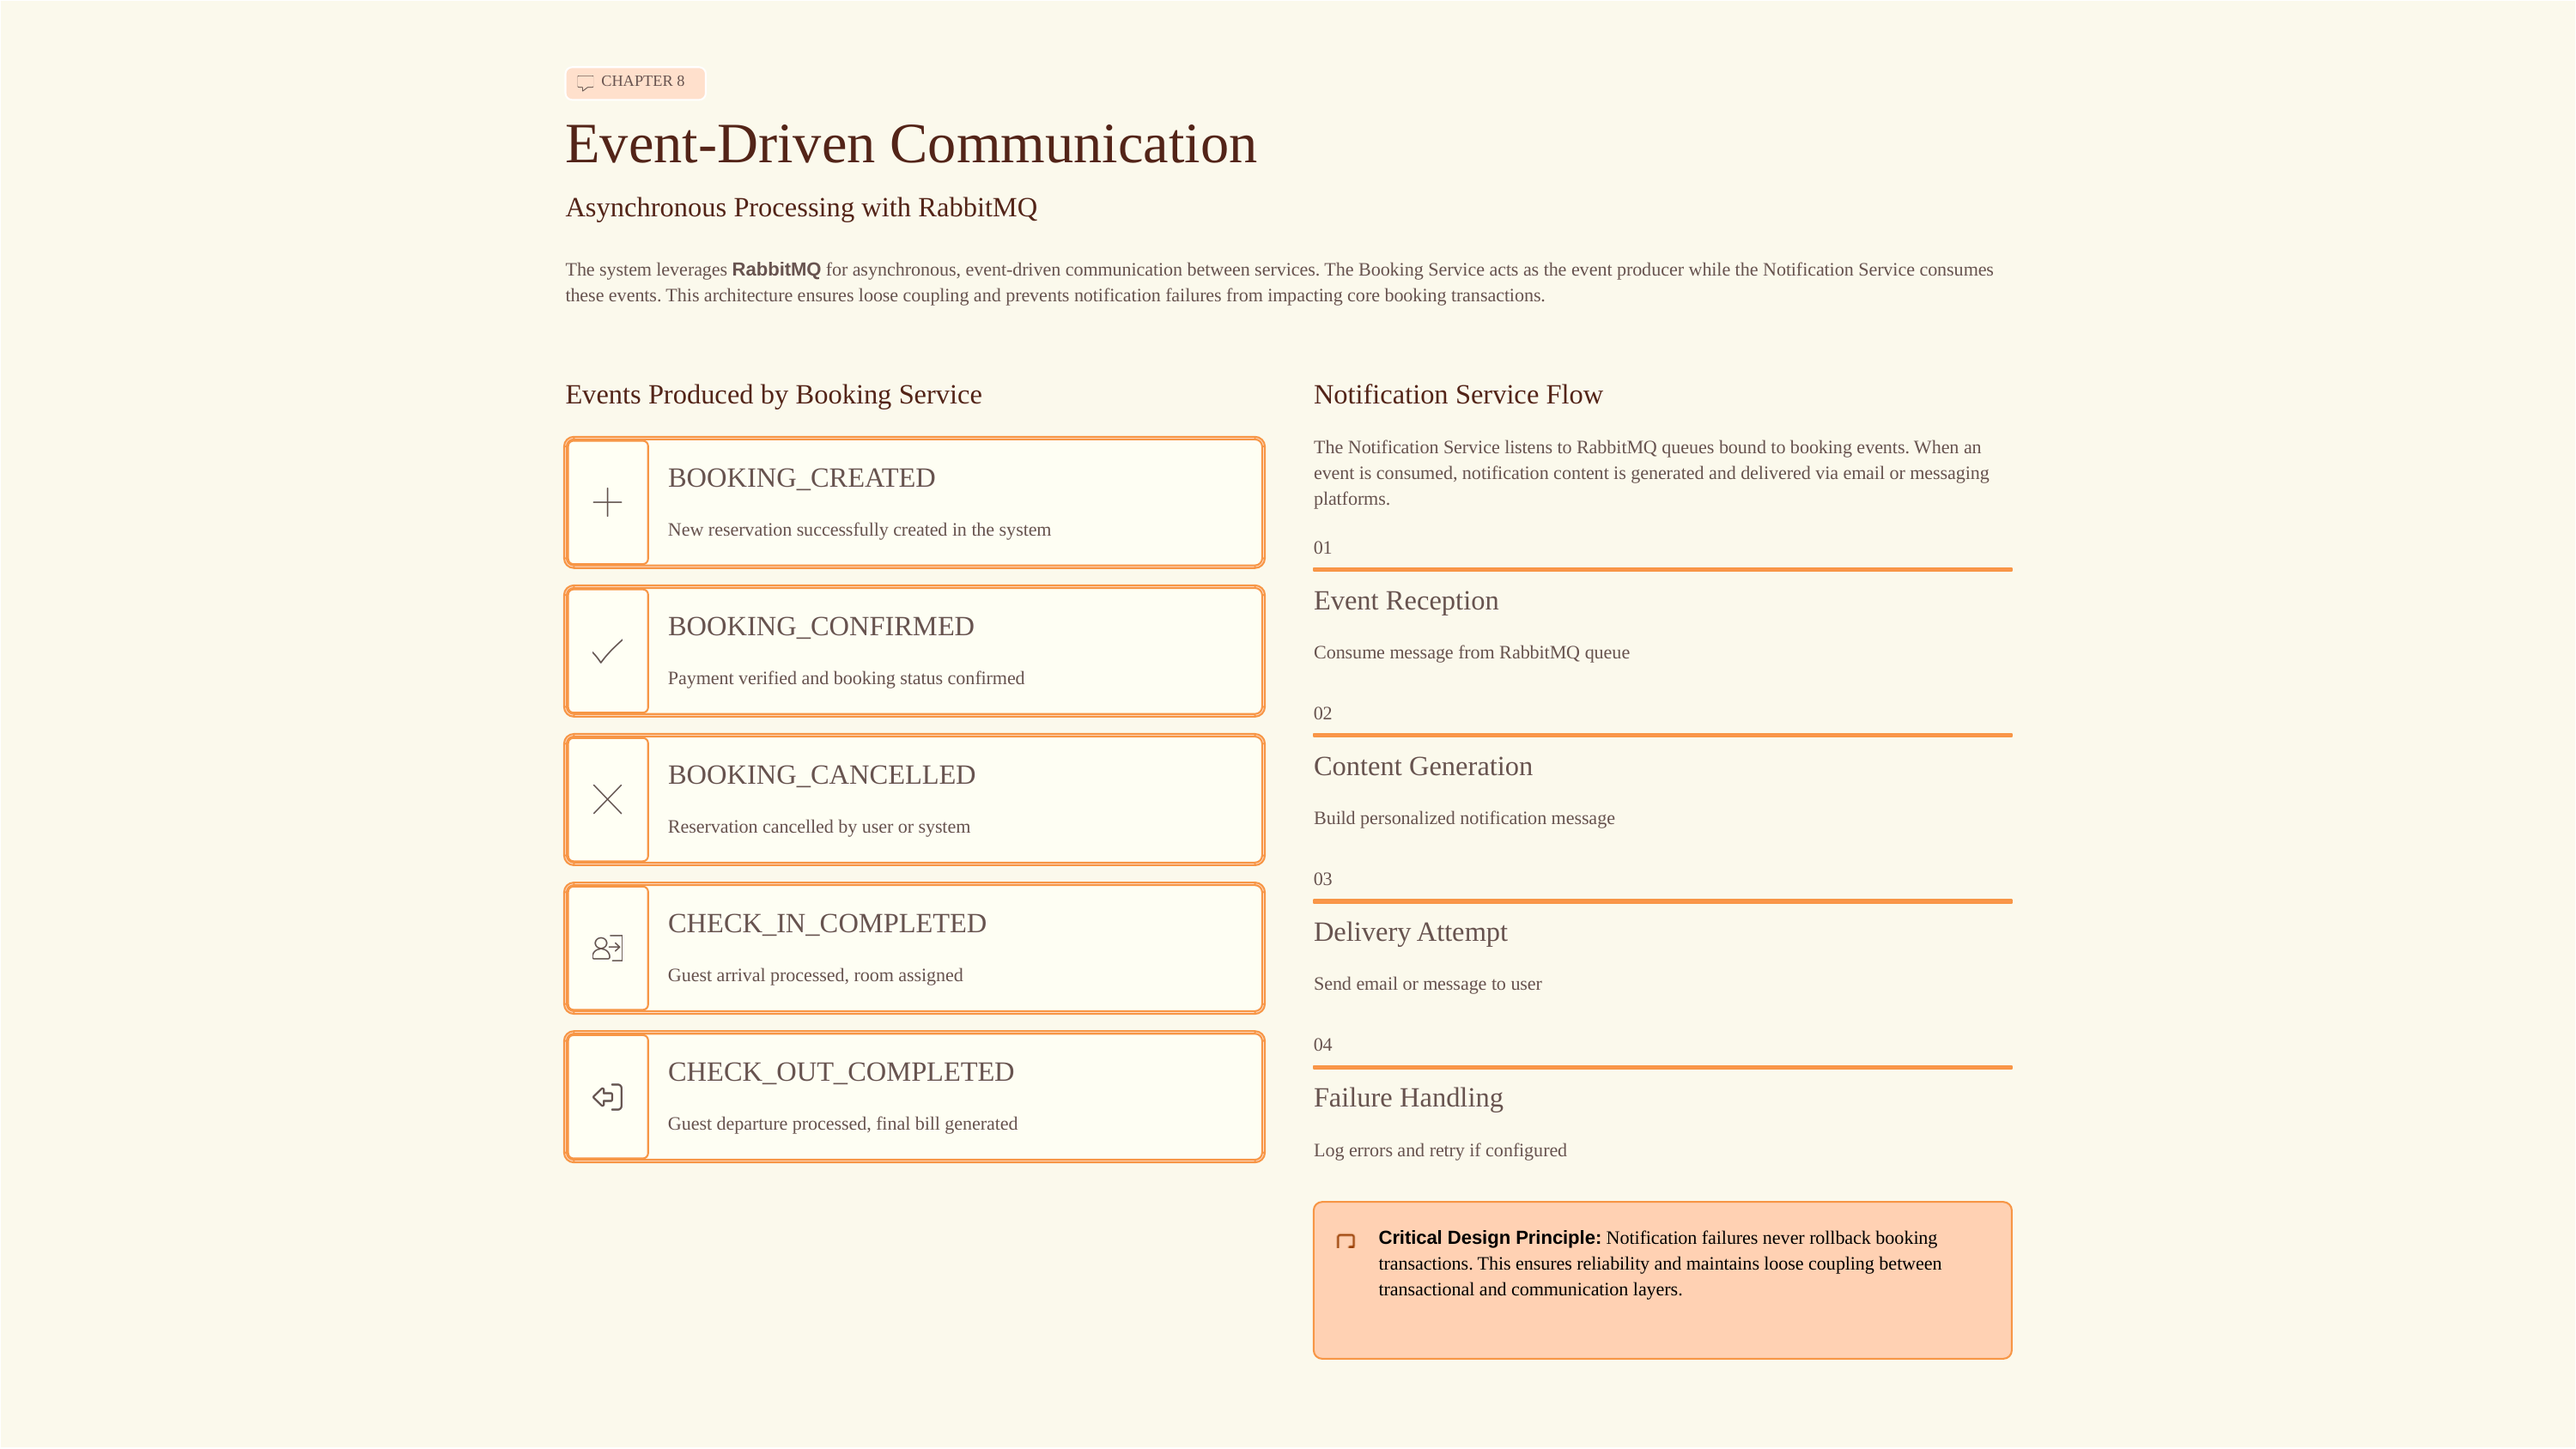

CHAPTER 8

Event-Driven Communication
Asynchronous Processing with RabbitMQ
The system leverages RabbitMQ for asynchronous, event-driven communication between services. The Booking Service acts as the event producer while the Notification Service consumes these events. This architecture ensures loose coupling and prevents notification failures from impacting core booking transactions.
Events Produced by Booking Service
Notification Service Flow
The Notification Service listens to RabbitMQ queues bound to booking events. When an event is consumed, notification content is generated and delivered via email or messaging platforms.

BOOKING_CREATED

New reservation successfully created in the system
01

Event Reception

BOOKING_CONFIRMED

Consume message from RabbitMQ queue
Payment verified and booking status confirmed
02

Content Generation
BOOKING_CANCELLED

Build personalized notification message
Reservation cancelled by user or system
03

CHECK_IN_COMPLETED
Delivery Attempt

Guest arrival processed, room assigned
Send email or message to user
04

CHECK_OUT_COMPLETED

Failure Handling

Guest departure processed, final bill generated
Log errors and retry if configured

Critical Design Principle: Notification failures never rollback booking transactions. This ensures reliability and maintains loose coupling between transactional and communication layers.